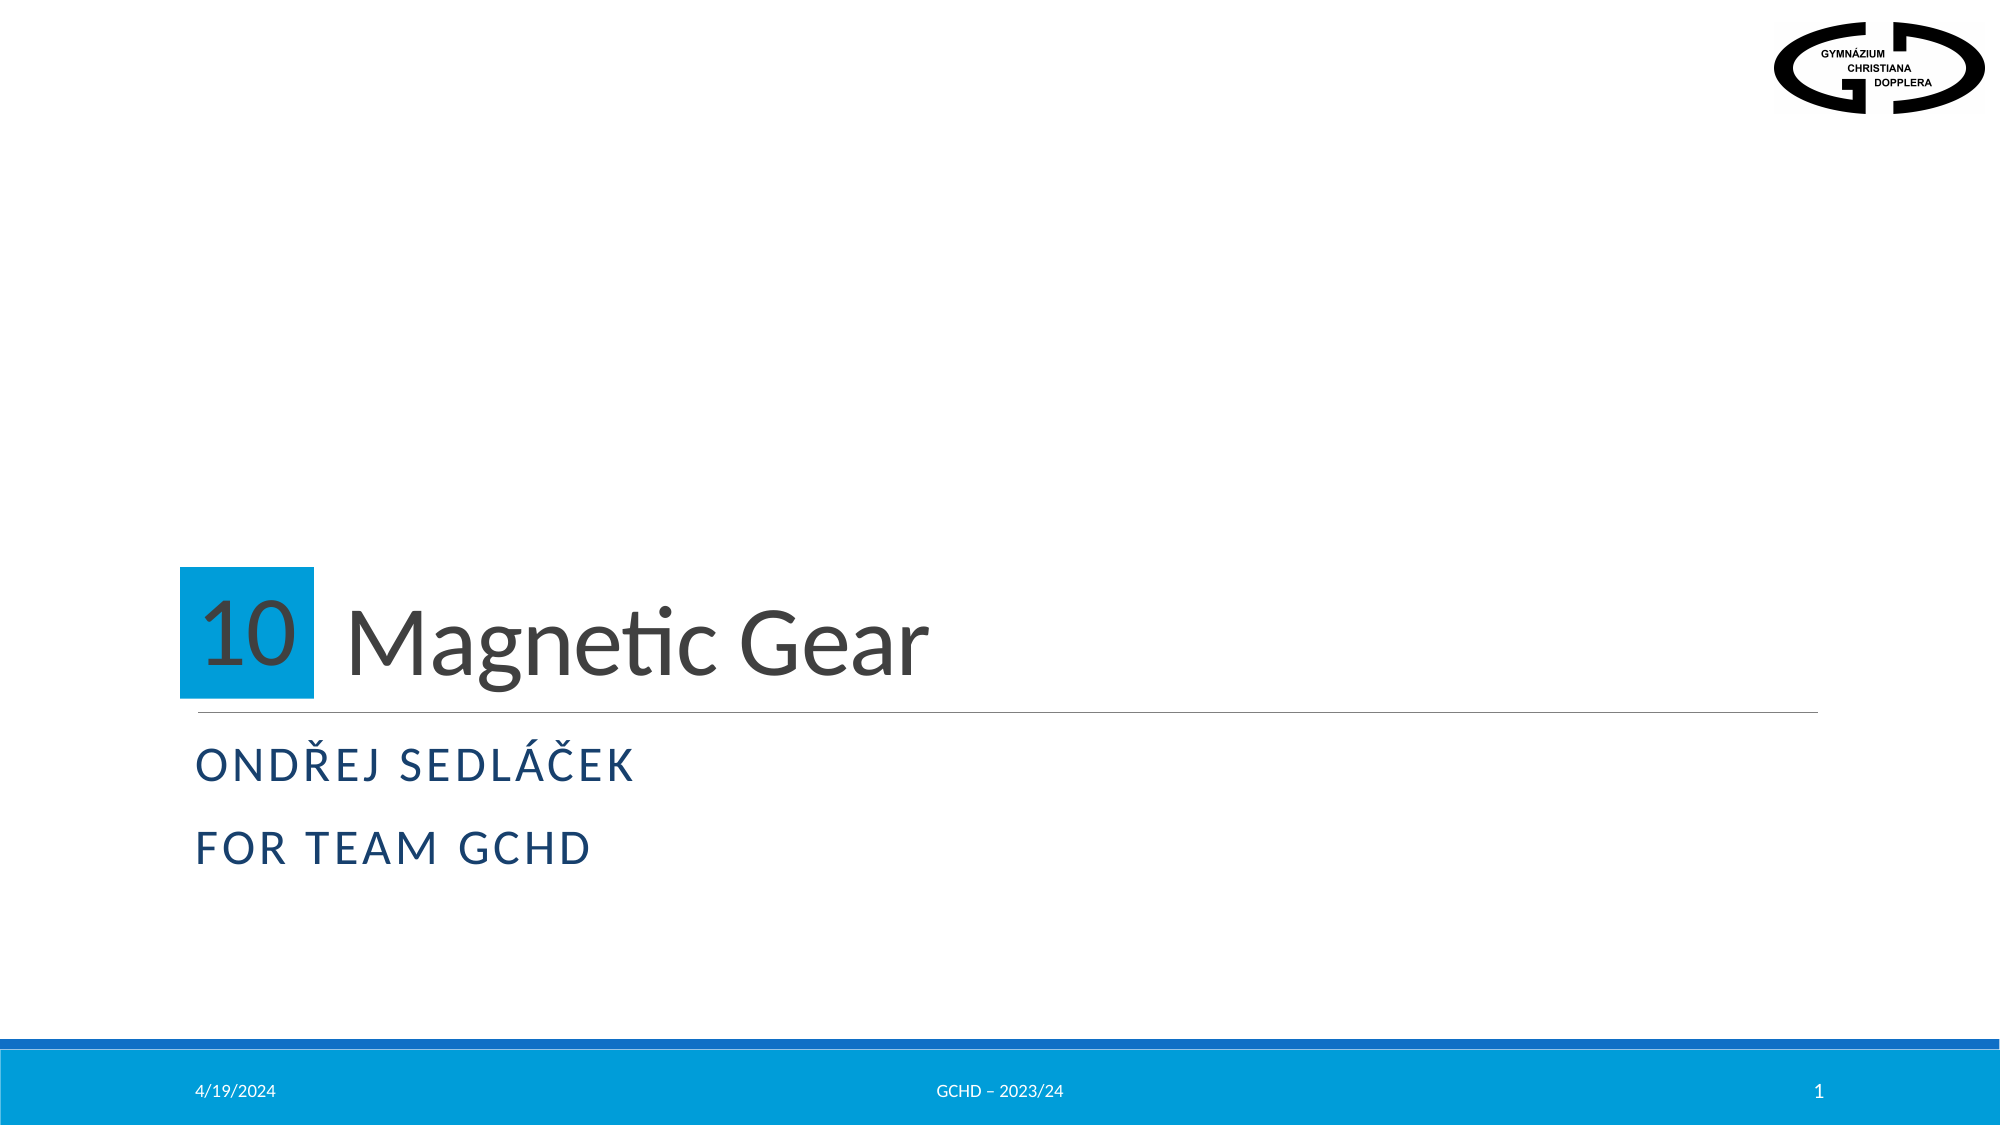

# Magnetic Gear
10
Ondřej Sedláček
FOR TEAM GCHD
4/19/2024
GCHD – 2023/24
1